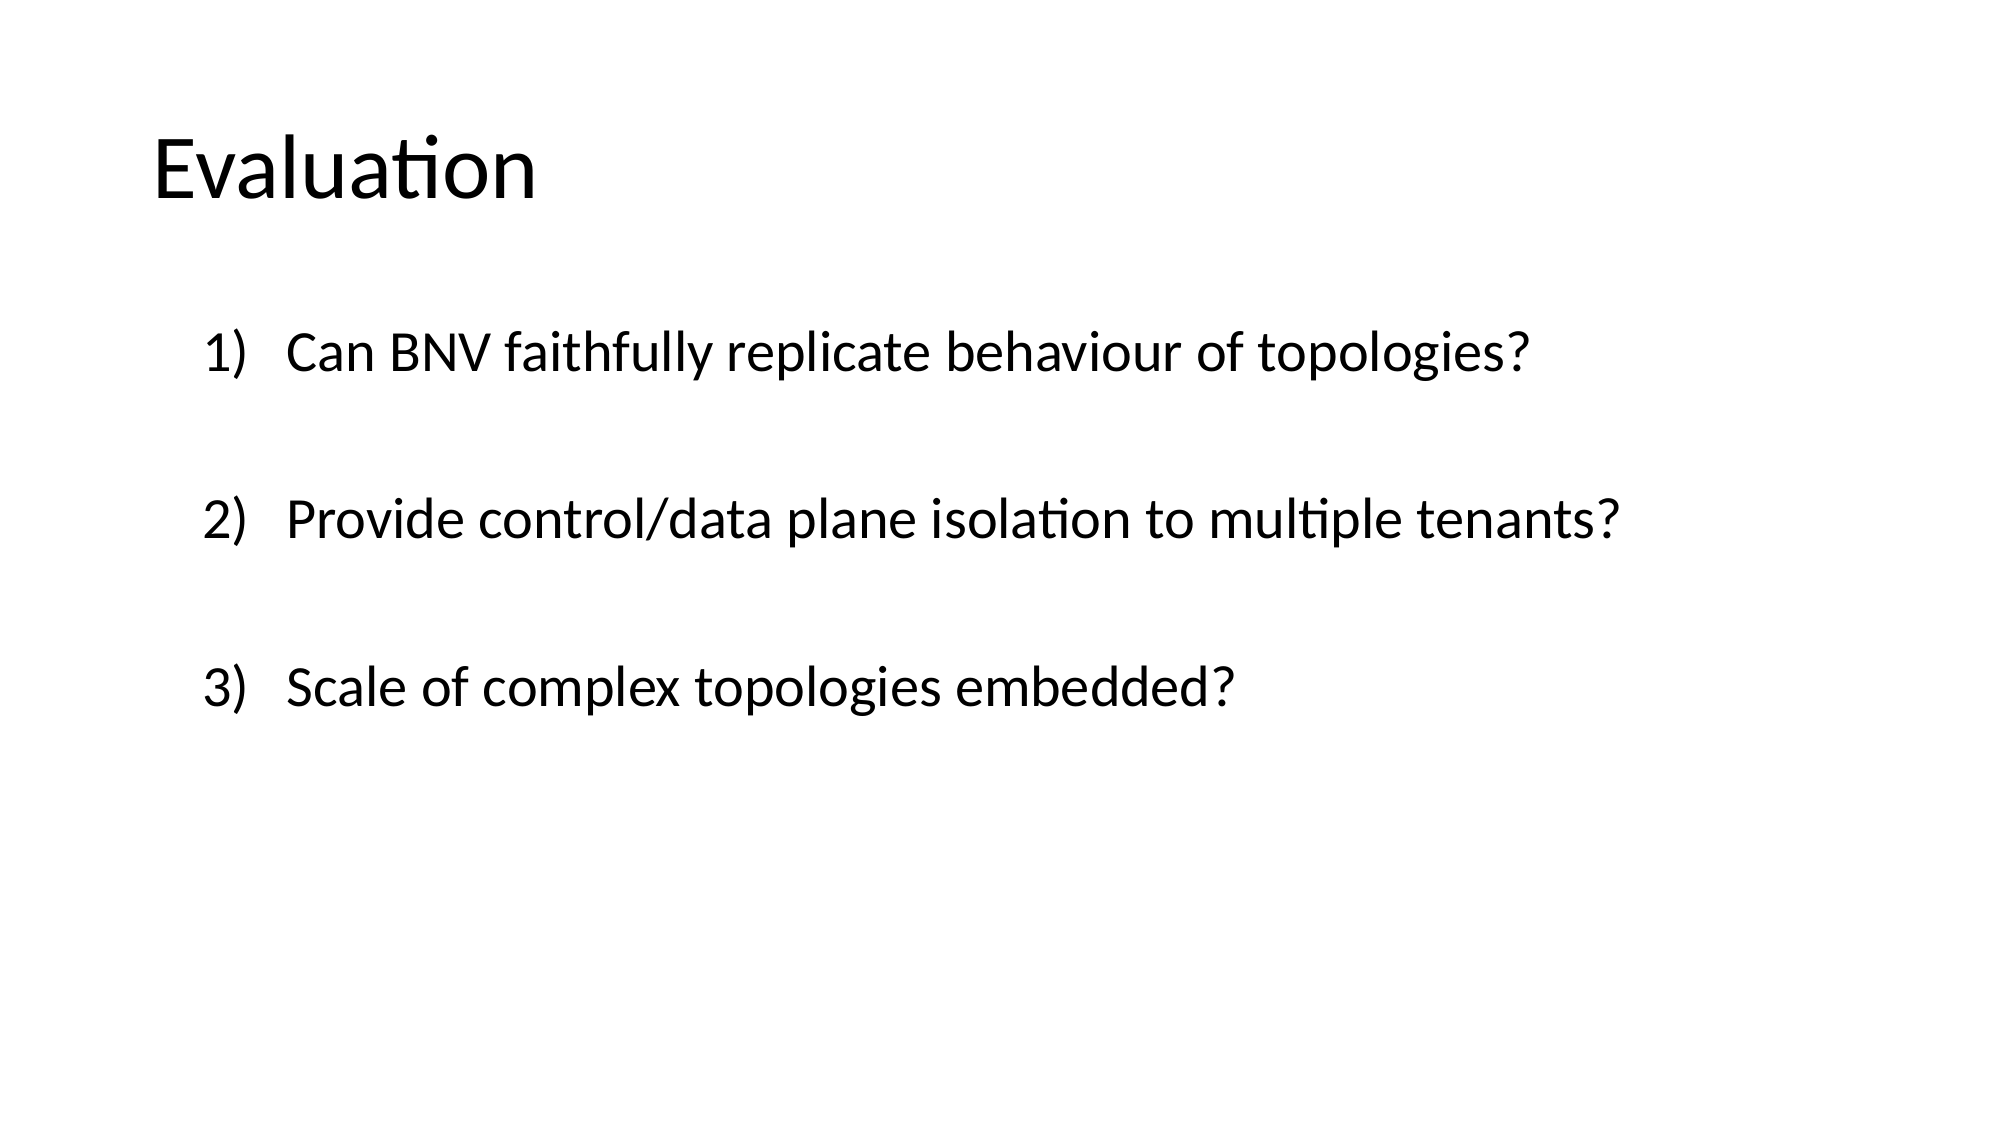

# Evaluation
Can BNV faithfully replicate behaviour of topologies?

Provide control/data plane isolation to multiple tenants?

Scale of complex topologies embedded?